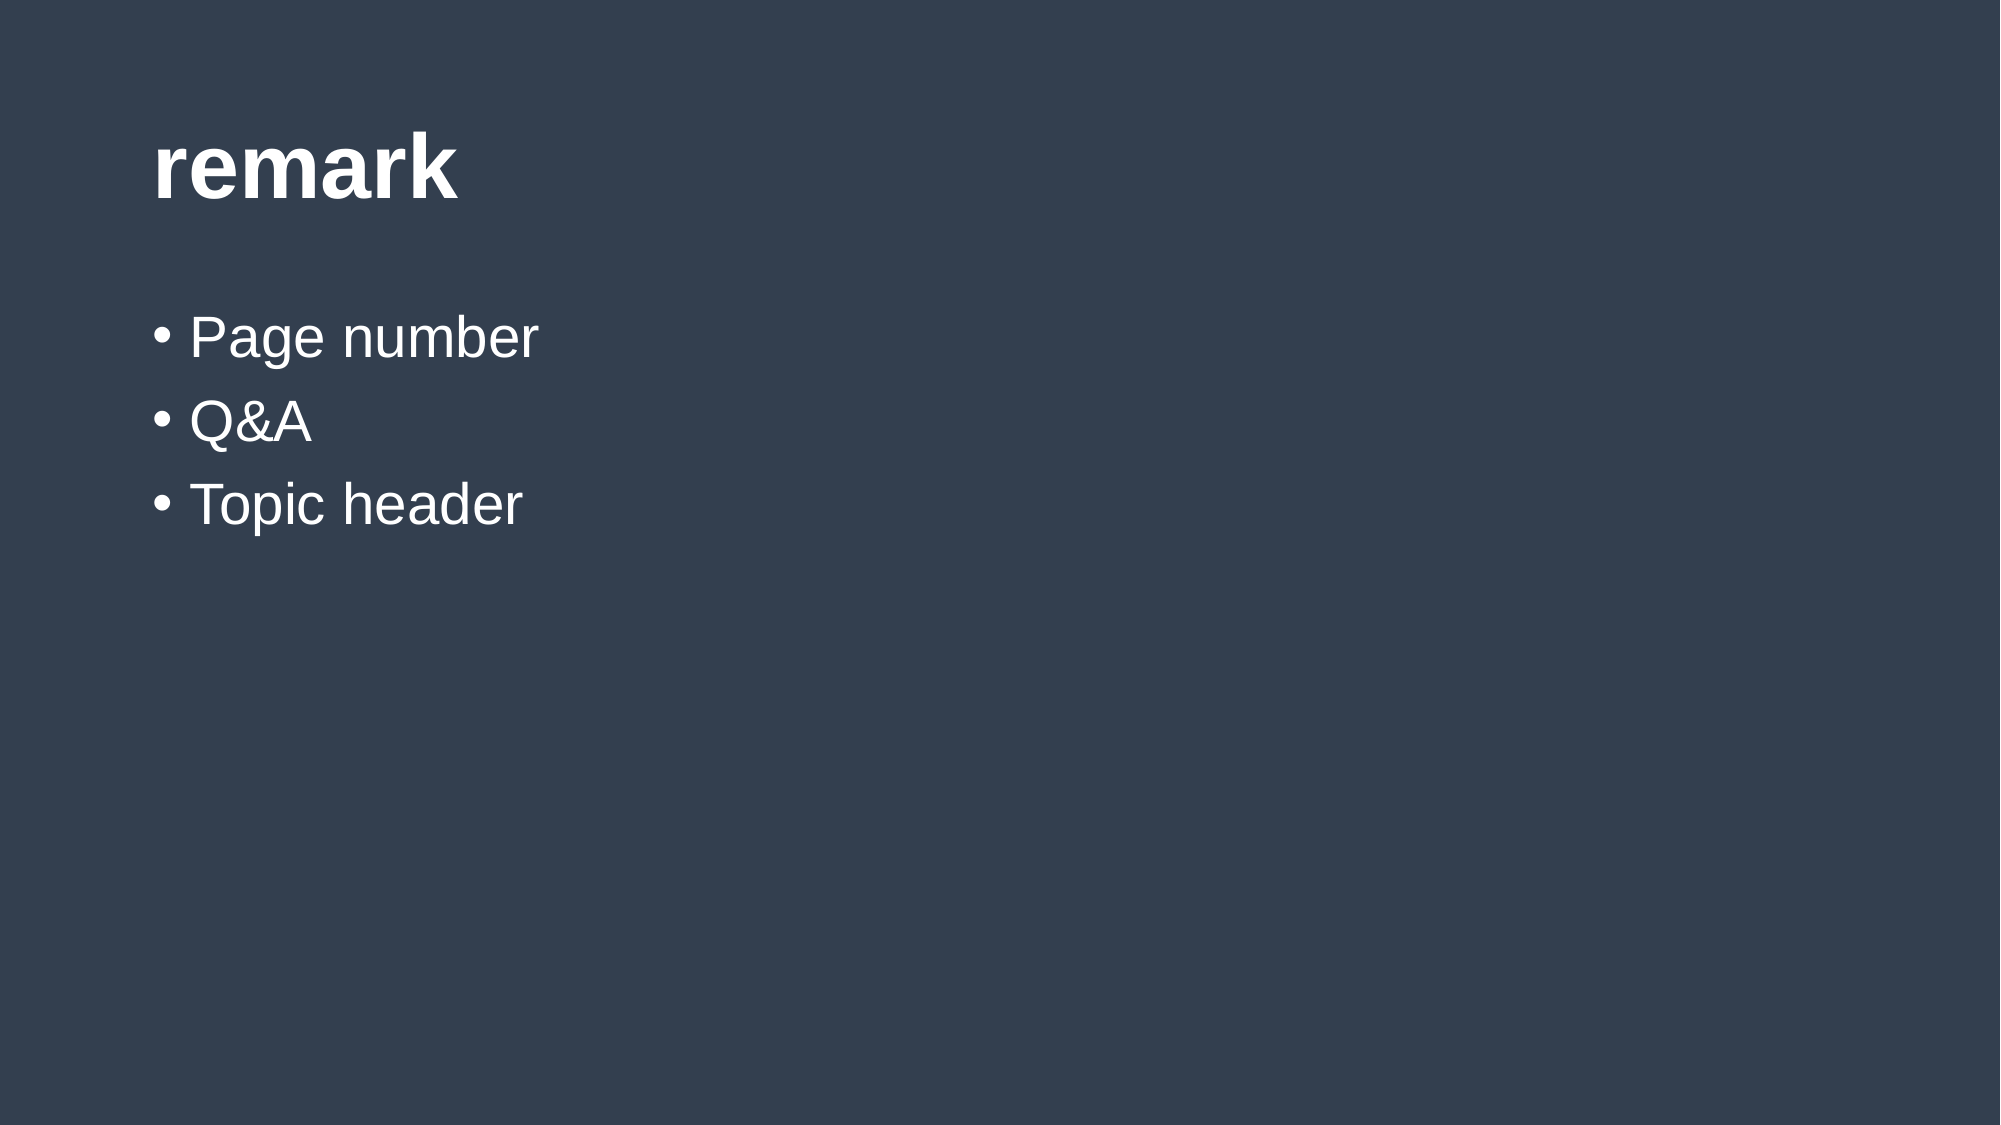

# remark
Page number
Q&A
Topic header